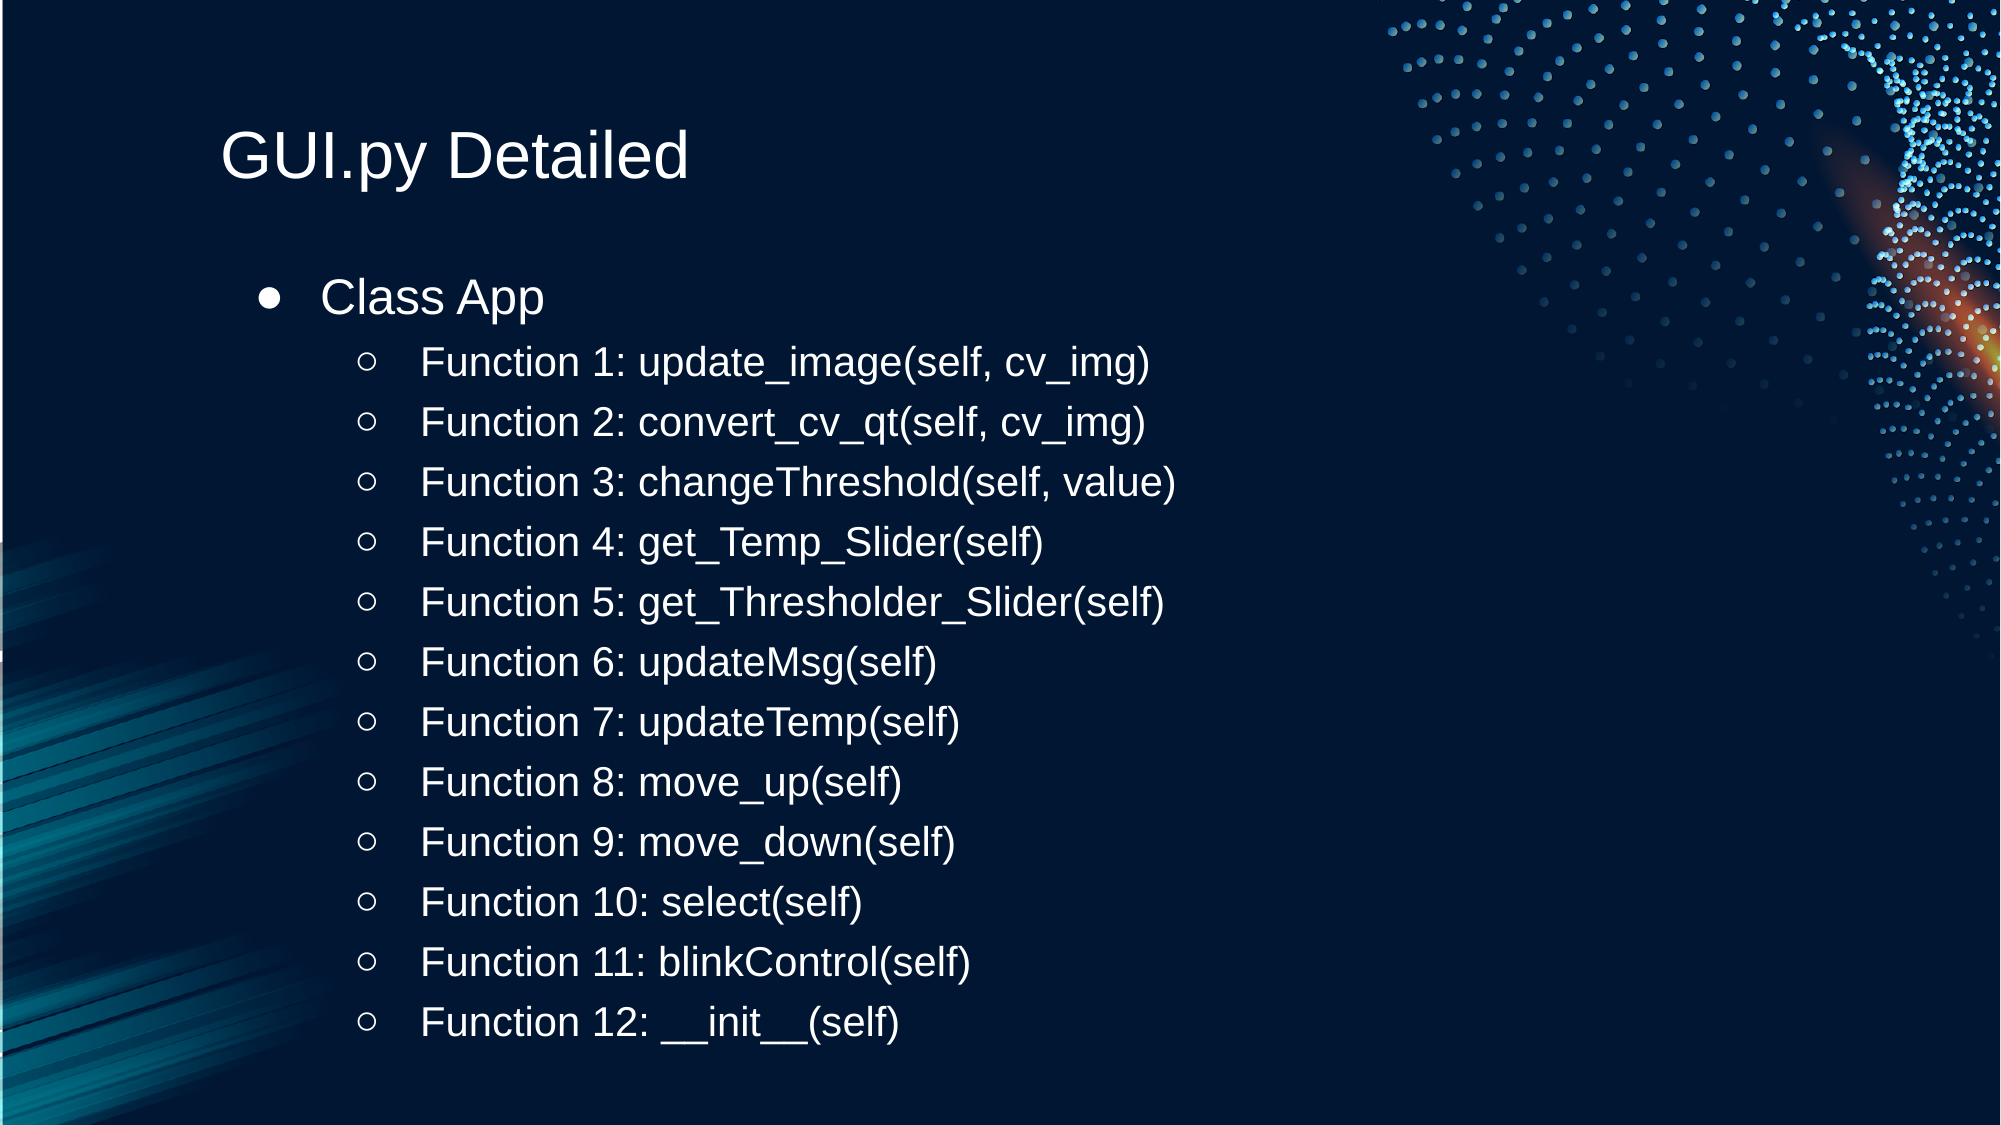

# GUI.py Detailed
Class App
Function 1: update_image(self, cv_img)
Function 2: convert_cv_qt(self, cv_img)
Function 3: changeThreshold(self, value)
Function 4: get_Temp_Slider(self)
Function 5: get_Thresholder_Slider(self)
Function 6: updateMsg(self)
Function 7: updateTemp(self)
Function 8: move_up(self)
Function 9: move_down(self)
Function 10: select(self)
Function 11: blinkControl(self)
Function 12: __init__(self)